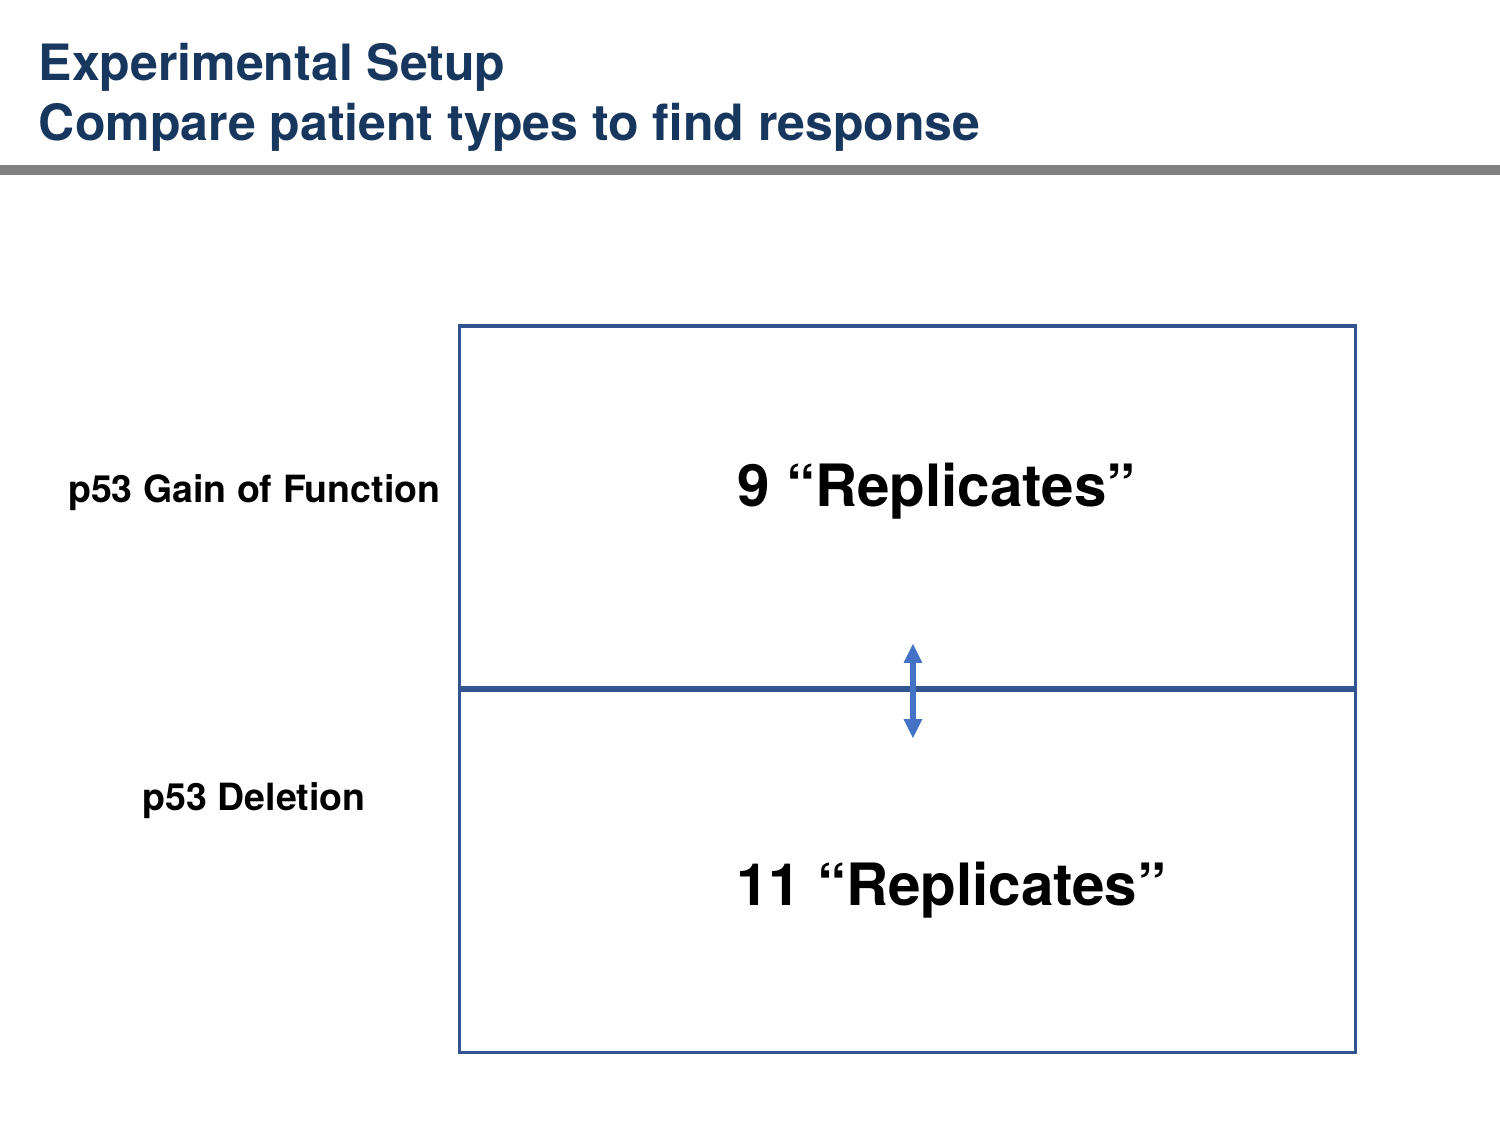

Experimental Setup
Compare patient types to find response

9 “Replicates”
p53 Gain of Function

p53 Deletion
11 “Replicates”